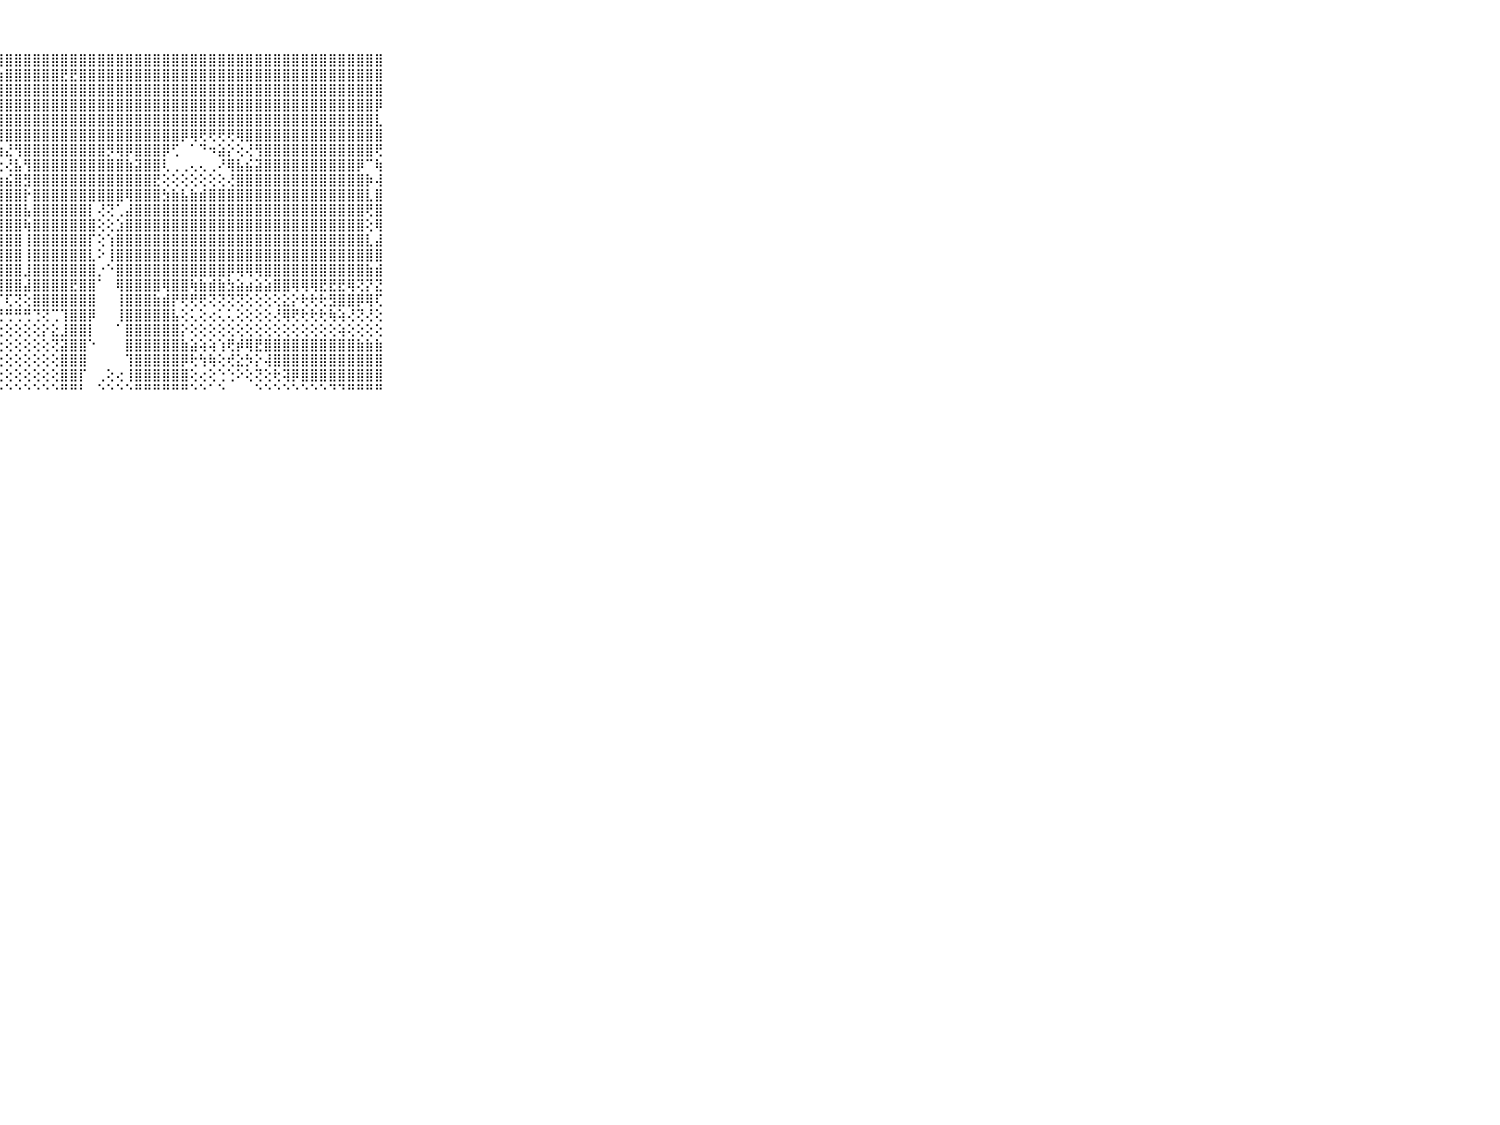

⠀⠀⠀⠀⠀⠀⠀⠀⠀⠀⠀⣝⣟⣽⣹⡿⣿⣿⣿⣻⣿⢿⣿⢿⣿⣿⣿⣿⣿⣿⣿⣿⣿⣿⣿⣿⣿⣿⣿⣿⣿⣿⣿⣿⣿⣿⣿⣿⣿⣿⣿⣿⣿⣿⣿⣿⣿⣿⣿⣿⣿⣿⣿⣿⣿⣿⣿⣿⣿⠀⠀⠀⠀⠀⠀⠀⠀⠀⠀⠀⠀
⠀⠀⠀⠀⠀⠀⠀⠀⠀⠀⠀⣟⣿⣿⣿⣿⣿⣿⣿⣿⣿⣿⣿⣿⣿⣯⣿⣷⣿⣿⣿⣿⣿⣿⣟⣟⣿⣿⣿⣿⣿⣿⣿⣿⣿⣿⣿⣿⣿⣿⣿⣿⣿⣿⣿⣿⣿⣿⣿⣿⣿⣿⣿⣿⣿⣿⣿⣿⣿⠀⠀⠀⠀⠀⠀⠀⠀⠀⠀⠀⠀
⠀⠀⠀⠀⠀⠀⠀⠀⠀⠀⠀⣿⣿⣿⣿⣿⣿⣿⣿⣿⣿⣿⣿⣿⣿⣿⣿⣿⣿⣿⣿⣿⣿⣿⣿⣿⣿⣿⣿⣿⣿⣿⣿⣿⣿⣿⣿⣿⣿⣿⣿⣿⣿⣿⣿⣿⣿⣿⣿⣿⣿⣿⣿⣿⣿⣿⣿⣿⣿⠀⠀⠀⠀⠀⠀⠀⠀⠀⠀⠀⠀
⠀⠀⠀⠀⠀⠀⠀⠀⠀⠀⠀⣿⣿⣿⣿⣿⣿⣿⣿⣿⣿⣿⣿⣿⣿⣿⣿⣿⣿⣿⣿⣿⣿⣿⣿⣿⣿⣿⣿⣿⣿⣿⣿⣿⣿⣿⣿⣿⣿⣿⣿⣿⣿⣿⣿⣿⣿⣿⣿⣿⣿⣿⣿⣿⣿⣿⣿⣿⡿⠀⠀⠀⠀⠀⠀⠀⠀⠀⠀⠀⠀
⠀⠀⠀⠀⠀⠀⠀⠀⠀⠀⠀⣿⣿⣿⣿⣿⣿⣿⣿⡿⢟⡟⢟⢟⢻⢿⣿⣿⣿⣿⣿⣿⣿⣿⣿⣿⣿⣿⣿⣿⣿⣿⣿⣿⣿⣿⣿⣿⣿⣿⣿⣿⣿⣿⣿⣿⣿⣿⣿⣿⣿⣿⣿⣿⣿⣿⣿⣿⣇⠀⠀⠀⠀⠀⠀⠀⠀⠀⠀⠀⠀
⠀⠀⠀⠀⠀⠀⠀⠀⠀⠀⠀⣿⣿⣿⣿⣿⣿⢏⣑⣑⣑⣁⣑⣓⣇⢵⡜⢻⣿⣿⣿⣿⣿⣿⣿⣿⣿⣿⣿⣿⣿⣿⣿⣿⣿⣿⣿⡿⢿⢟⢟⢟⢟⢿⣿⣿⣿⣿⣿⣿⣿⣿⣿⣿⣿⣿⣿⣿⣿⠀⠀⠀⠀⠀⠀⠀⠀⠀⠀⠀⠀
⠀⠀⠀⠀⠀⠀⠀⠀⠀⠀⠀⣿⣿⣿⣿⣿⡕⢕⢕⢕⢕⢕⢕⢕⢜⢕⢜⢳⣜⢻⣿⣿⣿⣿⣿⣿⣿⣿⣿⡻⢿⡿⣿⣿⣿⡿⢋⠀⠁⠙⠲⣵⡕⢕⢜⢻⣿⣿⣿⣿⣿⣿⣿⣿⣿⣿⣿⣿⢟⠀⠀⠀⠀⠀⠀⠀⠀⠀⠀⠀⠀
⠀⠀⠀⠀⠀⠀⠀⠀⠀⠀⠀⣿⣿⣿⣿⣿⣷⣵⣕⣱⣕⣕⡕⢕⢕⢕⢕⢕⢜⣧⢻⣿⣿⣿⣿⣿⣿⣿⣿⣿⣿⣷⣽⣿⣿⢇⢀⢀⢄⢄⢀⠜⢿⣧⣮⣽⣿⣿⣿⣿⣿⣿⣿⣿⣿⣿⡿⠉⢷⠀⠀⠀⠀⠀⠀⠀⠀⠀⠀⠀⠀
⠀⠀⠀⠀⠀⠀⠀⠀⠀⠀⠀⣿⣿⣿⣿⣿⣿⣿⣿⣿⣿⣿⣿⣿⣿⣷⣾⣷⣮⣿⣻⣿⣿⣿⣿⣿⣿⣿⣿⣿⣿⣿⣿⣿⣟⢕⢕⢕⢕⢕⢕⢕⢜⣿⣿⣿⣿⣿⣿⣿⣿⣿⣿⣿⣿⣿⣿⡷⢼⠀⠀⠀⠀⠀⠀⠀⠀⠀⠀⠀⠀
⠀⠀⠀⠀⠀⠀⠀⠀⠀⠀⠀⣿⣿⣿⣿⣿⣿⣿⣿⣿⣿⣿⣿⣿⣿⣿⣿⣿⣿⣿⡗⣿⣿⣿⣿⣿⣿⣿⣿⣿⣿⢿⣿⣿⣿⣳⣷⣧⣷⣾⣿⣿⣿⣿⣿⣿⣿⣿⣿⣿⣿⣿⣿⣿⣿⣿⣿⣇⣿⠀⠀⠀⠀⠀⠀⠀⠀⠀⠀⠀⠀
⠀⠀⠀⠀⠀⠀⠀⠀⠀⠀⠀⣿⣿⣿⣿⣿⣿⣿⣿⣿⣿⣿⣿⣿⣿⣿⣿⣿⣿⣿⣧⣿⣿⣿⣿⣿⣿⡇⢜⢝⢁⣼⣿⣿⣿⣿⣿⣿⣿⣿⣿⣿⣿⣿⣿⣿⣿⣿⣿⣿⣿⣿⣿⣿⣿⣿⣿⢟⣿⠀⠀⠀⠀⠀⠀⠀⠀⠀⠀⠀⠀
⠀⠀⠀⠀⠀⠀⠀⠀⠀⠀⠀⣿⣿⣿⣿⣿⣿⣿⣿⣿⣿⣿⣿⣿⣿⣿⣿⣿⣿⣿⢷⣿⣿⣿⣿⣿⣿⣿⢕⢕⣱⣿⣿⣿⣿⣿⣿⣿⣿⣿⣿⣿⣿⣿⣿⣿⣿⣿⣿⣿⣿⣿⣿⣿⣿⣿⣿⢕⢿⠀⠀⠀⠀⠀⠀⠀⠀⠀⠀⠀⠀
⠀⠀⠀⠀⠀⠀⠀⠀⠀⠀⠀⣿⣿⣿⣿⣿⣿⣿⣿⣿⣿⣿⣿⣿⣿⣿⣿⣿⣿⣿⢸⣿⣿⣿⣿⣿⣿⡏⢕⢱⣿⣿⣿⣿⣿⣿⣿⣿⣿⣿⣿⣿⣿⣿⣿⣿⣿⣿⣿⣿⣿⣿⣿⣿⣿⣿⣿⣇⣼⠀⠀⠀⠀⠀⠀⠀⠀⠀⠀⠀⠀
⠀⠀⠀⠀⠀⠀⠀⠀⠀⠀⠀⣿⣿⣿⣿⣿⣿⣿⣿⣿⣿⣿⣿⣿⣿⣿⣿⣿⣿⣿⢸⣿⣿⣿⣿⣿⣿⣇⠕⢸⣿⣿⣿⣿⣿⣿⣿⣿⣿⣿⣿⣿⣿⣿⣿⣿⣿⣿⣿⣿⣿⣿⣿⣿⣿⣿⣿⣿⣿⠀⠀⠀⠀⠀⠀⠀⠀⠀⠀⠀⠀
⠀⠀⠀⠀⠀⠀⠀⠀⠀⠀⠀⣿⣿⣿⣿⣿⣿⣿⣿⣿⣿⣿⣿⣿⣿⣿⣿⣿⣿⣿⣸⣿⣿⣿⣿⣿⣿⣿⡐⠑⣿⣿⣿⣿⣿⣿⣿⣿⣿⣿⣿⣿⡿⢿⢿⢿⣿⣿⣿⣿⣿⣿⣿⣿⣿⣿⣿⣷⣾⠀⠀⠀⠀⠀⠀⠀⠀⠀⠀⠀⠀
⠀⠀⠀⠀⠀⠀⠀⠀⠀⠀⠀⣿⣿⣿⣿⣿⣿⣿⣿⣿⣿⣿⣿⣿⣿⣿⣿⣿⣿⣿⣼⣿⣿⣿⣿⣟⣿⣿⠁⠀⢿⣿⣿⣿⣿⢿⣿⣿⢷⣷⣾⣷⣳⣵⣴⣵⣵⣿⣿⢿⢿⢿⣟⣟⣟⢿⢝⡝⣝⠀⠀⠀⠀⠀⠀⠀⠀⠀⠀⠀⠀
⠀⠀⠀⠀⠀⠀⠀⠀⠀⠀⠀⣿⣿⣿⣿⣽⣽⣯⣯⣯⣽⣽⣽⣽⣟⣟⣟⡏⢏⢝⢕⣿⣿⣿⣿⣿⣿⣿⠀⠀⢸⣿⣿⣿⣷⣾⡟⢟⢟⢟⢝⢝⢝⢝⢕⢕⢕⢕⣕⡕⢗⢗⢗⣻⣿⣿⡿⢿⢏⠀⠀⠀⠀⠀⠀⠀⠀⠀⠀⠀⠀
⠀⠀⠀⠀⠀⠀⠀⠀⠀⠀⠀⣿⣿⣿⣿⣿⣿⣿⣿⣿⣿⣿⣿⢾⠿⠿⢿⢟⢛⢛⢛⢙⢝⢉⢹⣿⣿⡿⠀⠀⢸⣿⣿⣿⣿⣿⣧⢕⢅⢕⢔⢅⢅⢕⢕⢕⢕⢜⢿⢟⢗⢗⢗⢷⢵⢜⢝⢜⢕⠀⠀⠀⠀⠀⠀⠀⠀⠀⠀⠀⠀
⠀⠀⠀⠀⠀⠀⠀⠀⠀⠀⠀⠙⢙⢙⢝⢍⢍⢍⢕⢕⢔⢕⢕⢕⢕⢕⢕⢕⢕⢕⢕⢕⡕⣕⣸⣿⣿⡇⠀⠀⠁⣿⣿⣿⣿⣿⣿⡕⢕⢕⢕⢕⢕⢕⢕⢕⢕⢕⢕⢕⢕⢕⢕⢕⢵⢕⢕⢕⢕⠀⠀⠀⠀⠀⠀⠀⠀⠀⠀⠀⠀
⠀⠀⠀⠀⠀⠀⠀⠀⠀⠀⠀⢕⢕⢕⢕⢕⢕⢕⢕⢕⢕⢕⢕⢕⢕⢕⢕⢕⢕⢕⢕⢕⢕⢝⣽⣿⣿⠑⠀⠀⠀⣿⣿⣿⣿⣿⣿⣷⣵⢵⢵⢱⢟⡾⢿⣟⣿⣿⣿⣿⣿⣿⣿⣿⣿⣿⣷⣷⣷⠀⠀⠀⠀⠀⠀⠀⠀⠀⠀⠀⠀
⠀⠀⠀⠀⠀⠀⠀⠀⠀⠀⠀⢑⢕⢕⢕⢕⢕⢕⢕⢕⢕⢕⢕⢕⢕⢕⢕⢕⢕⢕⢕⢕⢕⢕⣿⣿⣿⠀⠀⠀⠀⢹⣿⣿⣿⣿⣿⡿⢗⢳⢷⢕⢞⣕⡳⡕⢼⣿⣿⣿⣿⣿⣿⣿⣿⣿⣿⣿⣿⠀⠀⠀⠀⠀⠀⠀⠀⠀⠀⠀⠀
⠀⠀⠀⠀⠀⠀⠀⠀⠀⠀⠀⢕⢕⢕⢕⢕⢕⢕⢕⢕⢕⢕⢕⢕⢕⢕⢕⢕⢕⢕⢕⢕⢕⢕⣿⣿⡏⠀⢀⢕⢔⢸⣿⣿⣿⣿⣿⣿⢕⢔⢕⢑⢑⠕⢕⢝⢕⢗⢽⡿⣿⣿⣿⣿⣿⣿⣿⣿⣿⠀⠀⠀⠀⠀⠀⠀⠀⠀⠀⠀⠀
⠀⠀⠀⠀⠀⠀⠀⠀⠀⠀⠀⠑⠑⠑⠑⠑⠑⠑⠑⠑⠑⠑⠑⠑⠑⠑⠑⠑⠑⠑⠑⠑⠑⠑⠛⠛⠃⠀⠑⠑⠑⠑⠛⠛⠛⠛⠛⠛⠑⠑⠁⠑⠀⠀⠀⠑⠑⠑⠑⠑⠑⠑⠑⠙⠙⠛⠛⠛⠛⠀⠀⠀⠀⠀⠀⠀⠀⠀⠀⠀⠀